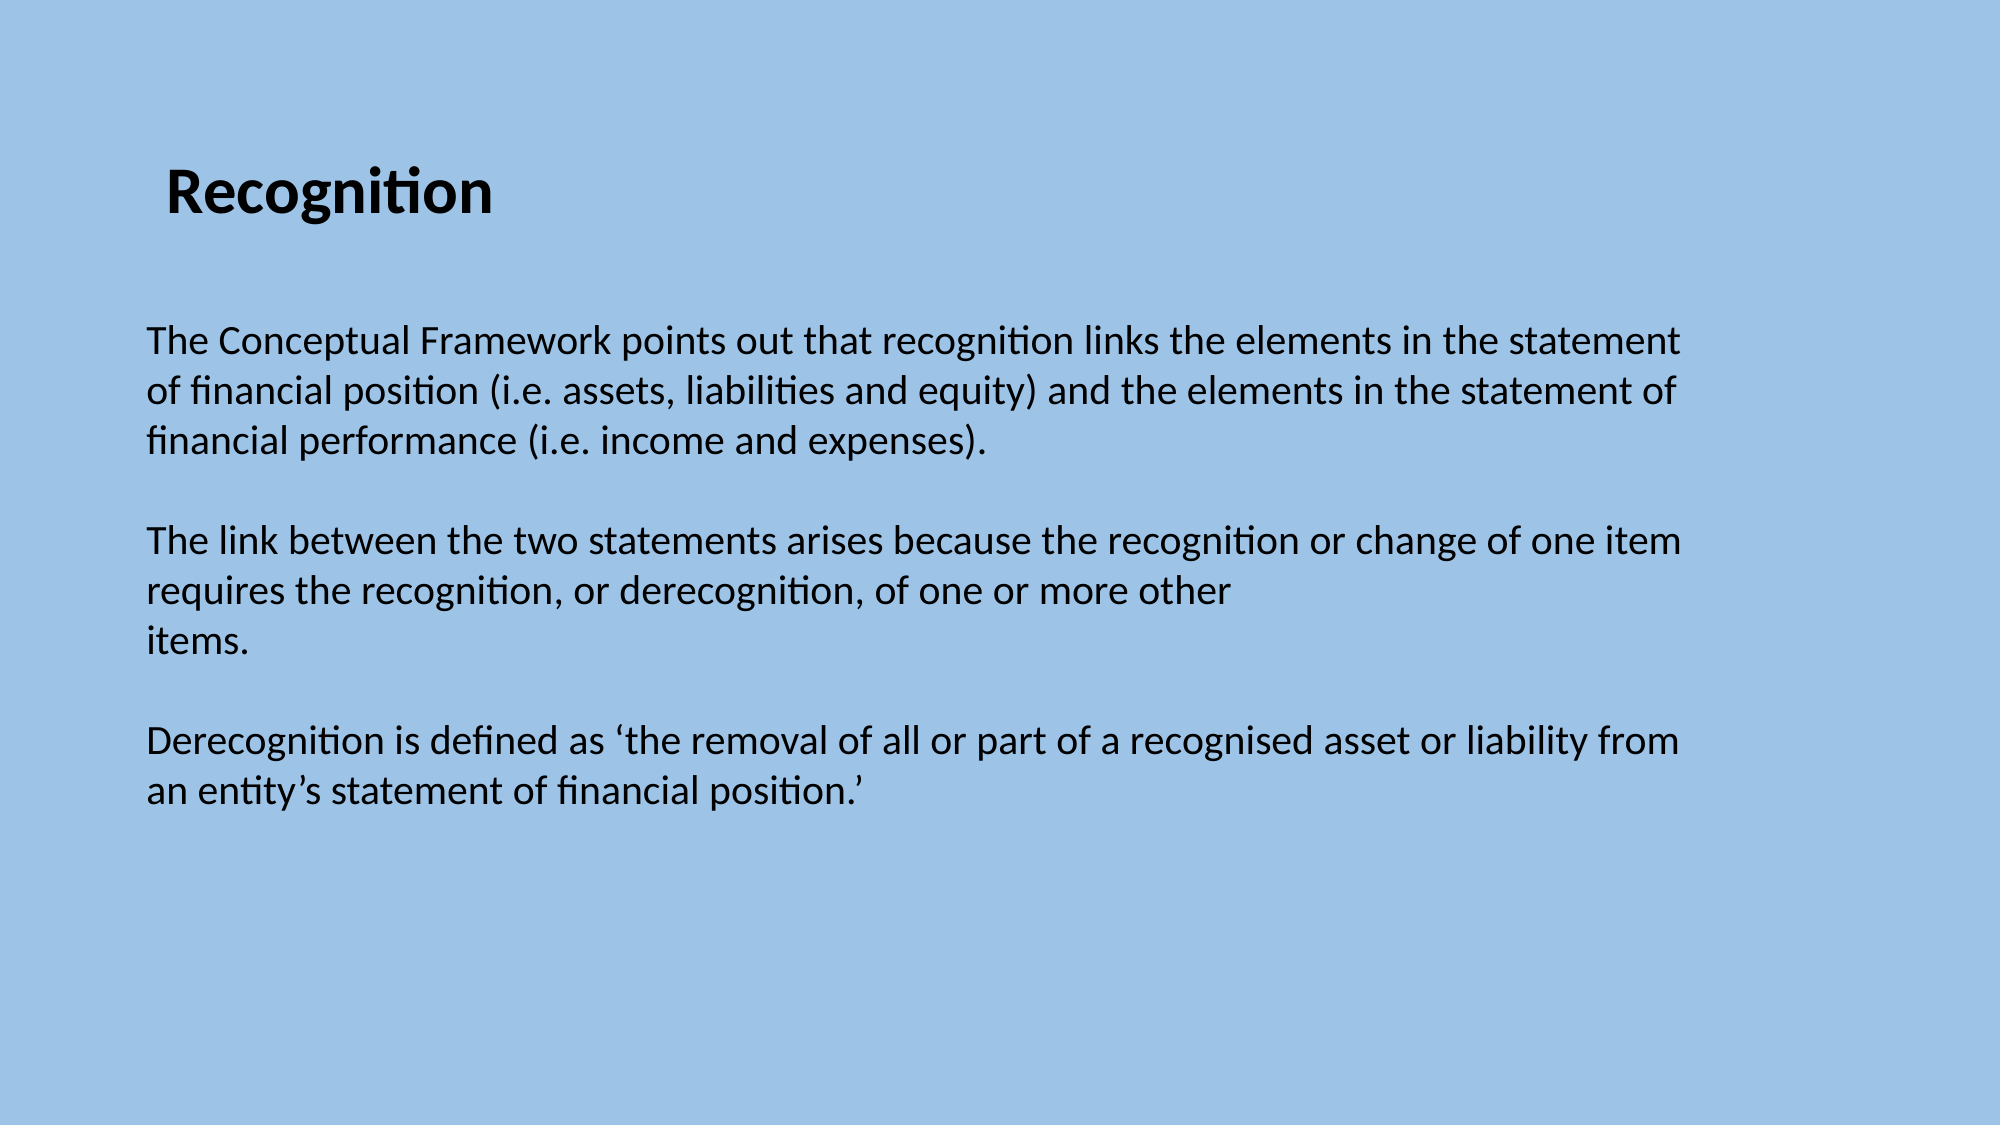

Recognition
The Conceptual Framework points out that recognition links the elements in the statement of financial position (i.e. assets, liabilities and equity) and the elements in the statement of financial performance (i.e. income and expenses).

The link between the two statements arises because the recognition or change of one item requires the recognition, or derecognition, of one or more other
items.

Derecognition is defined as ‘the removal of all or part of a recognised asset or liability from an entity’s statement of financial position.’